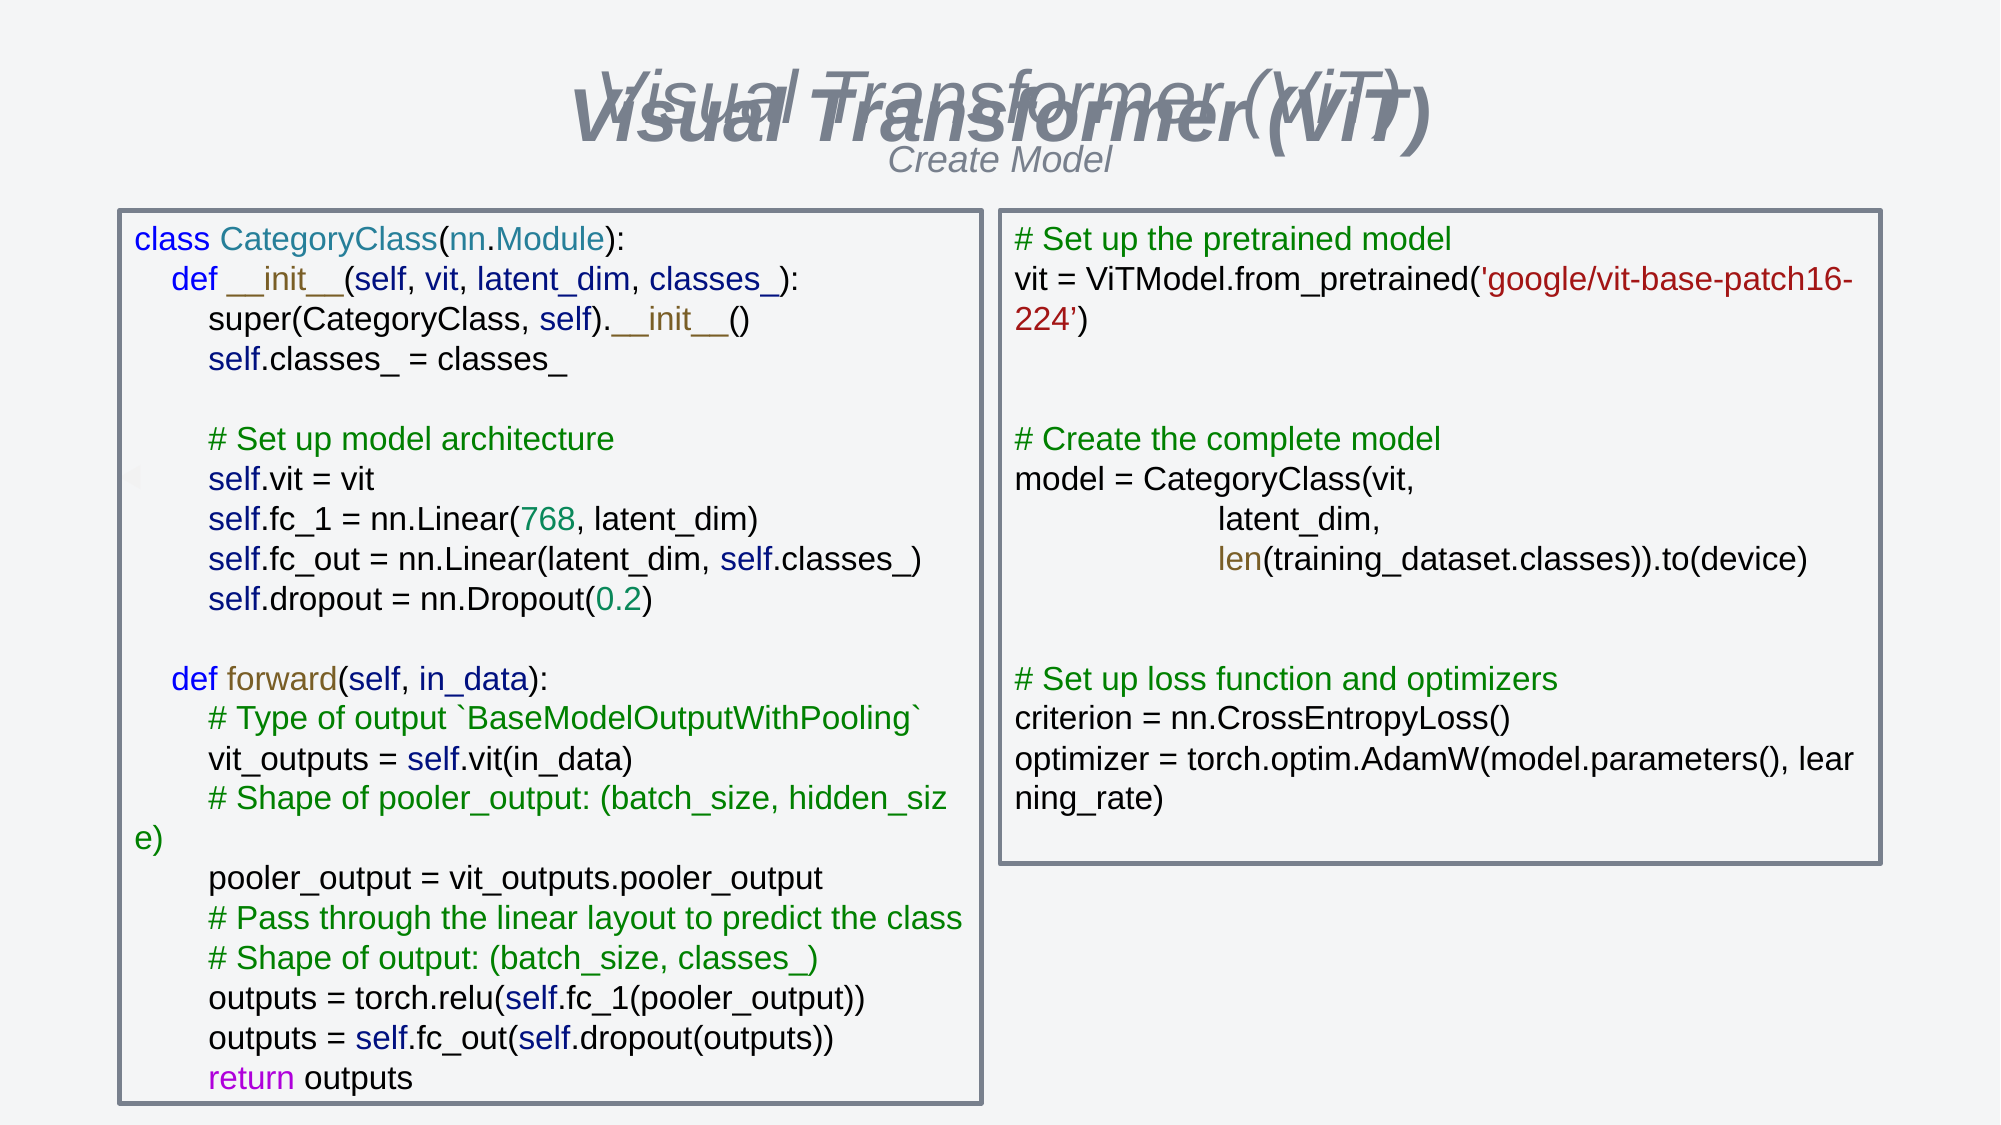

Visual Transformer (ViT)
Visual Transformer (ViT)
Create Model
class CategoryClass(nn.Module):
    def __init__(self, vit, latent_dim, classes_):
        super(CategoryClass, self).__init__()
        self.classes_ = classes_

        # Set up model architecture
        self.vit = vit
        self.fc_1 = nn.Linear(768, latent_dim)
        self.fc_out = nn.Linear(latent_dim, self.classes_)
        self.dropout = nn.Dropout(0.2)

    def forward(self, in_data):
        # Type of output `BaseModelOutputWithPooling`
        vit_outputs = self.vit(in_data)
        # Shape of pooler_output: (batch_size, hidden_size)
        pooler_output = vit_outputs.pooler_output
        # Pass through the linear layout to predict the class
        # Shape of output: (batch_size, classes_)
        outputs = torch.relu(self.fc_1(pooler_output))
        outputs = self.fc_out(self.dropout(outputs))
        return outputs
# Set up the pretrained model
vit = ViTModel.from_pretrained('google/vit-base-patch16-224’)

# Create the complete model
model = CategoryClass(vit,
                      latent_dim,
                      len(training_dataset.classes)).to(device)

# Set up loss function and optimizers
criterion = nn.CrossEntropyLoss()
optimizer = torch.optim.AdamW(model.parameters(), learning_rate)